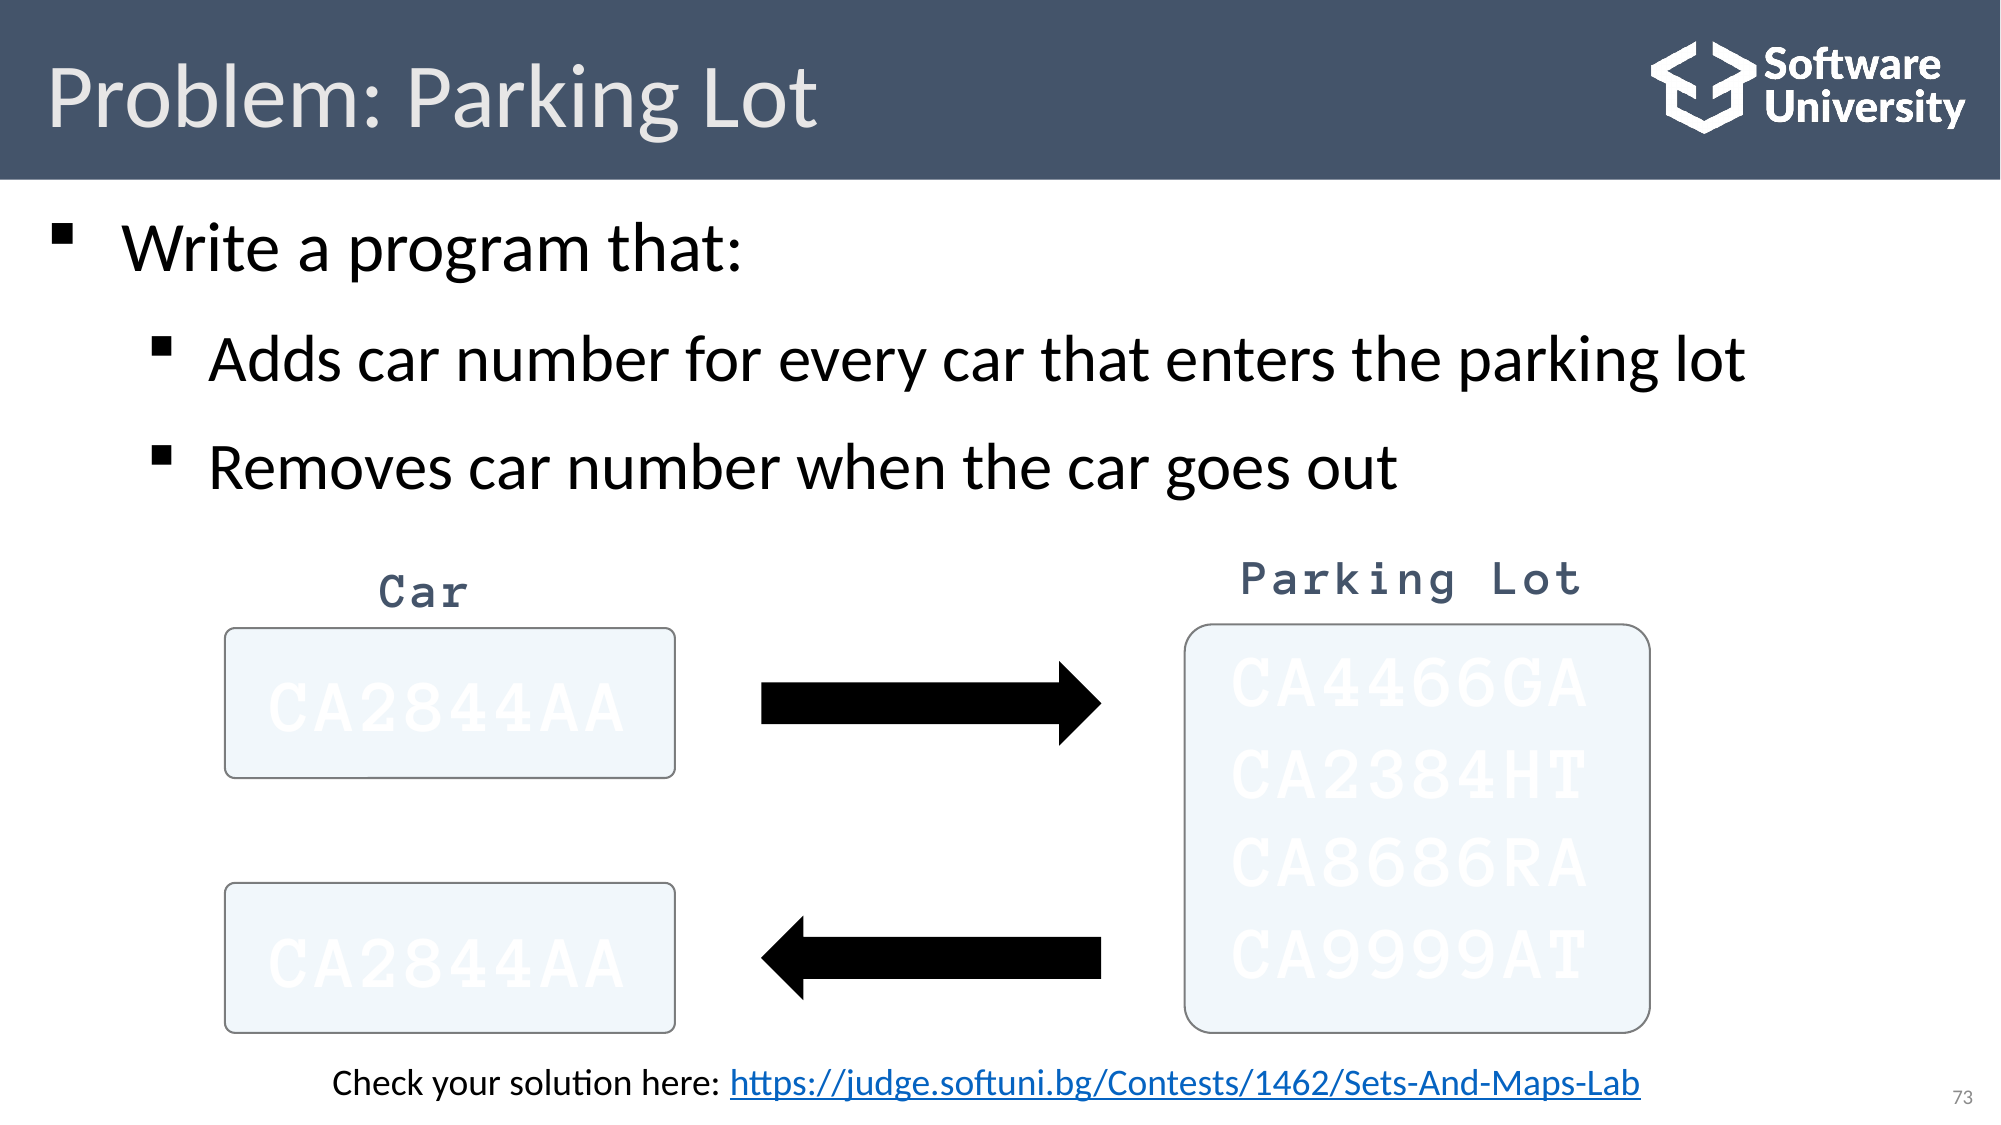

# Problem: Parking Lot
Write a program that:
Adds car number for every car that enters the parking lot
Removes car number when the car goes out
Parking Lot
Car
CA4466GA

CA2844AA

CA2384HT
CA8686RA

CA9999AT
CA2844AA

Check your solution here: https://judge.softuni.bg/Contests/1462/Sets-And-Maps-Lab
73